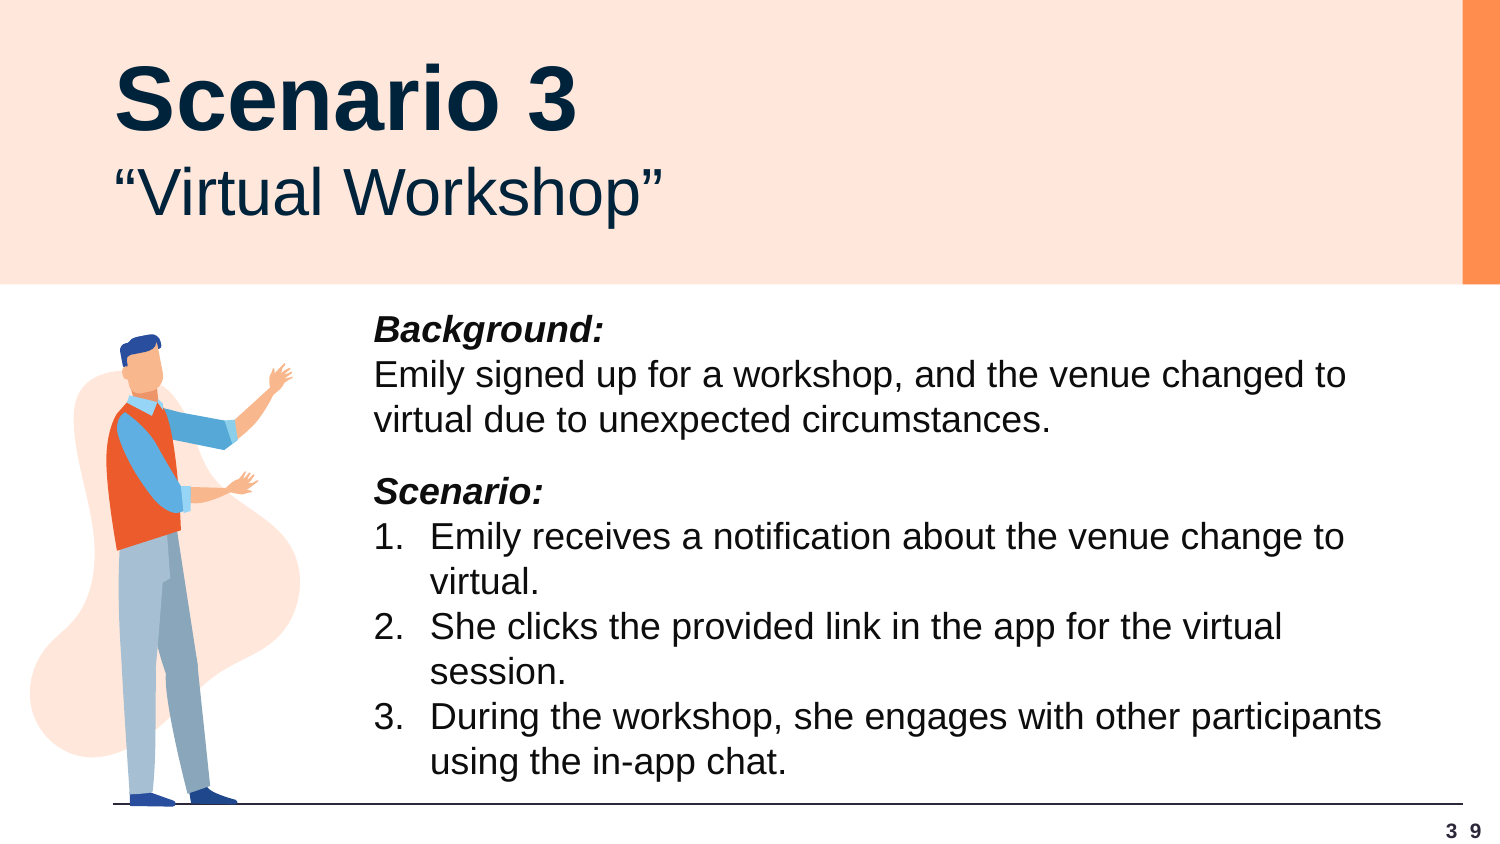

Scenario 3
“Virtual Workshop”
Background:
Emily signed up for a workshop, and the venue changed to virtual due to unexpected circumstances.

Scenario:
Emily receives a notification about the venue change to virtual.
She clicks the provided link in the app for the virtual session.
During the workshop, she engages with other participants using the in-app chat.

39